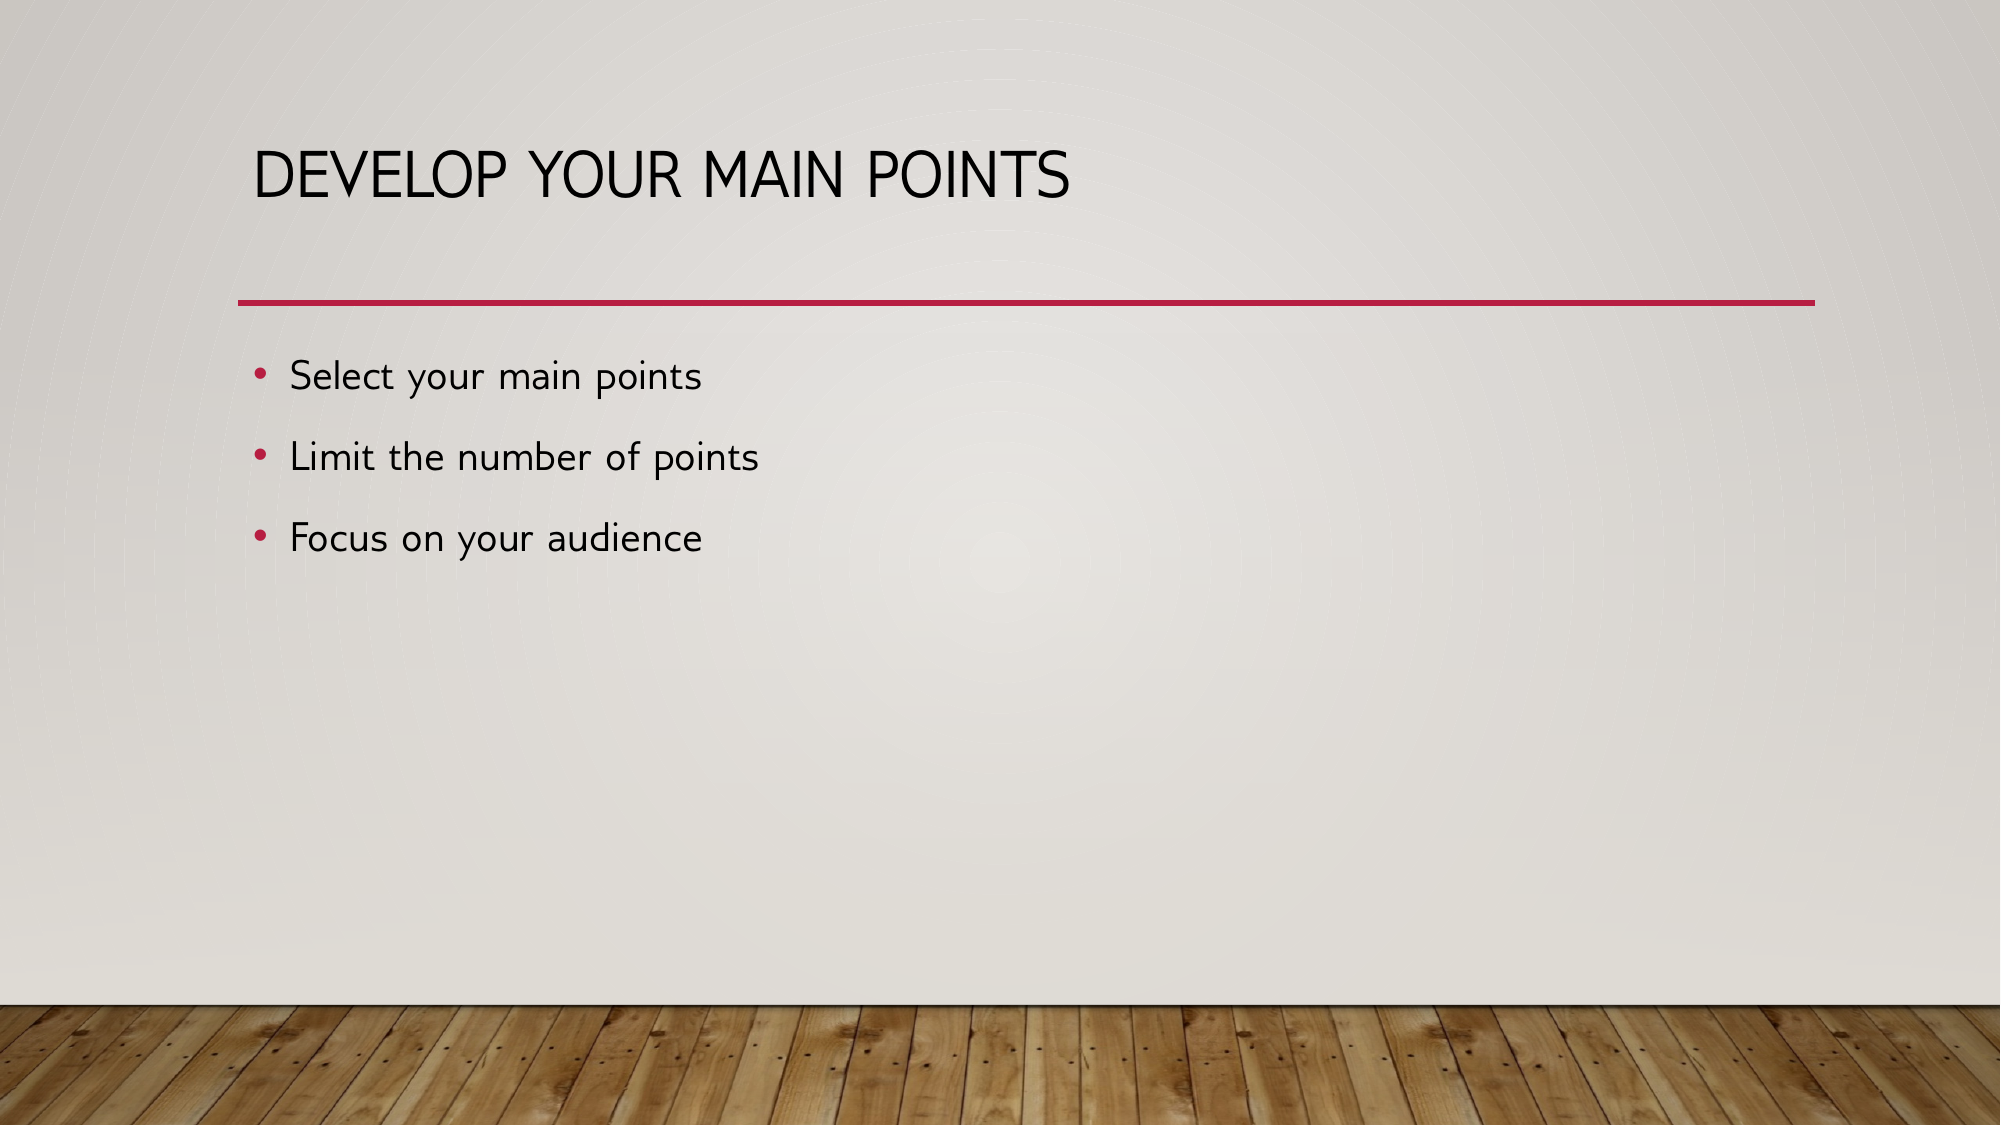

# Develop your main points
Select your main points
Limit the number of points
Focus on your audience